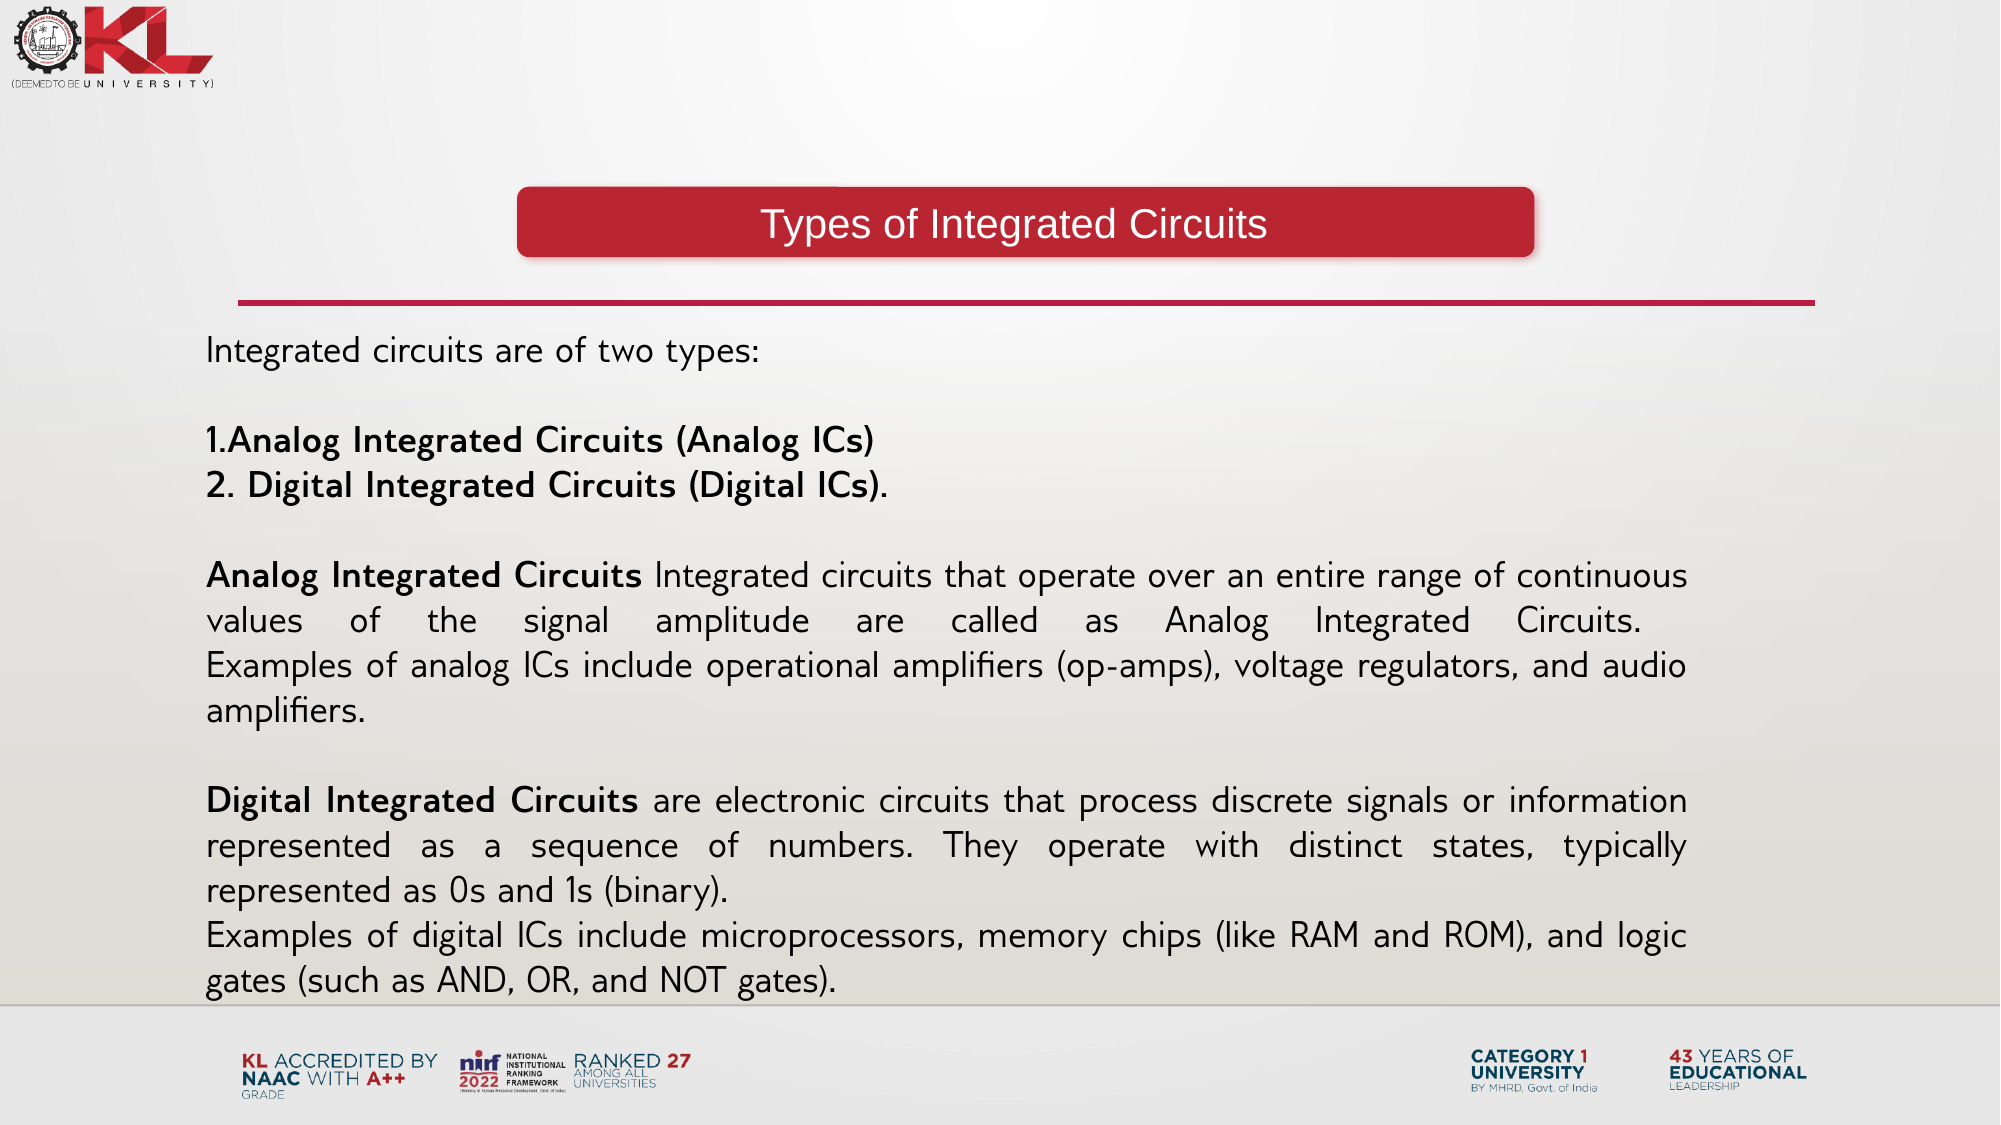

Types of Integrated Circuits
Integrated circuits are of two types:

1.Analog Integrated Circuits (Analog ICs)
2. Digital Integrated Circuits (Digital ICs).

Analog Integrated Circuits Integrated circuits that operate over an entire range of continuous values of the signal amplitude are called as Analog Integrated Circuits.
Examples of analog ICs include operational amplifiers (op-amps), voltage regulators, and audio amplifiers.

Digital Integrated Circuits are electronic circuits that process discrete signals or information represented as a sequence of numbers. They operate with distinct states, typically represented as 0s and 1s (binary).
Examples of digital ICs include microprocessors, memory chips (like RAM and ROM), and logic gates (such as AND, OR, and NOT gates).